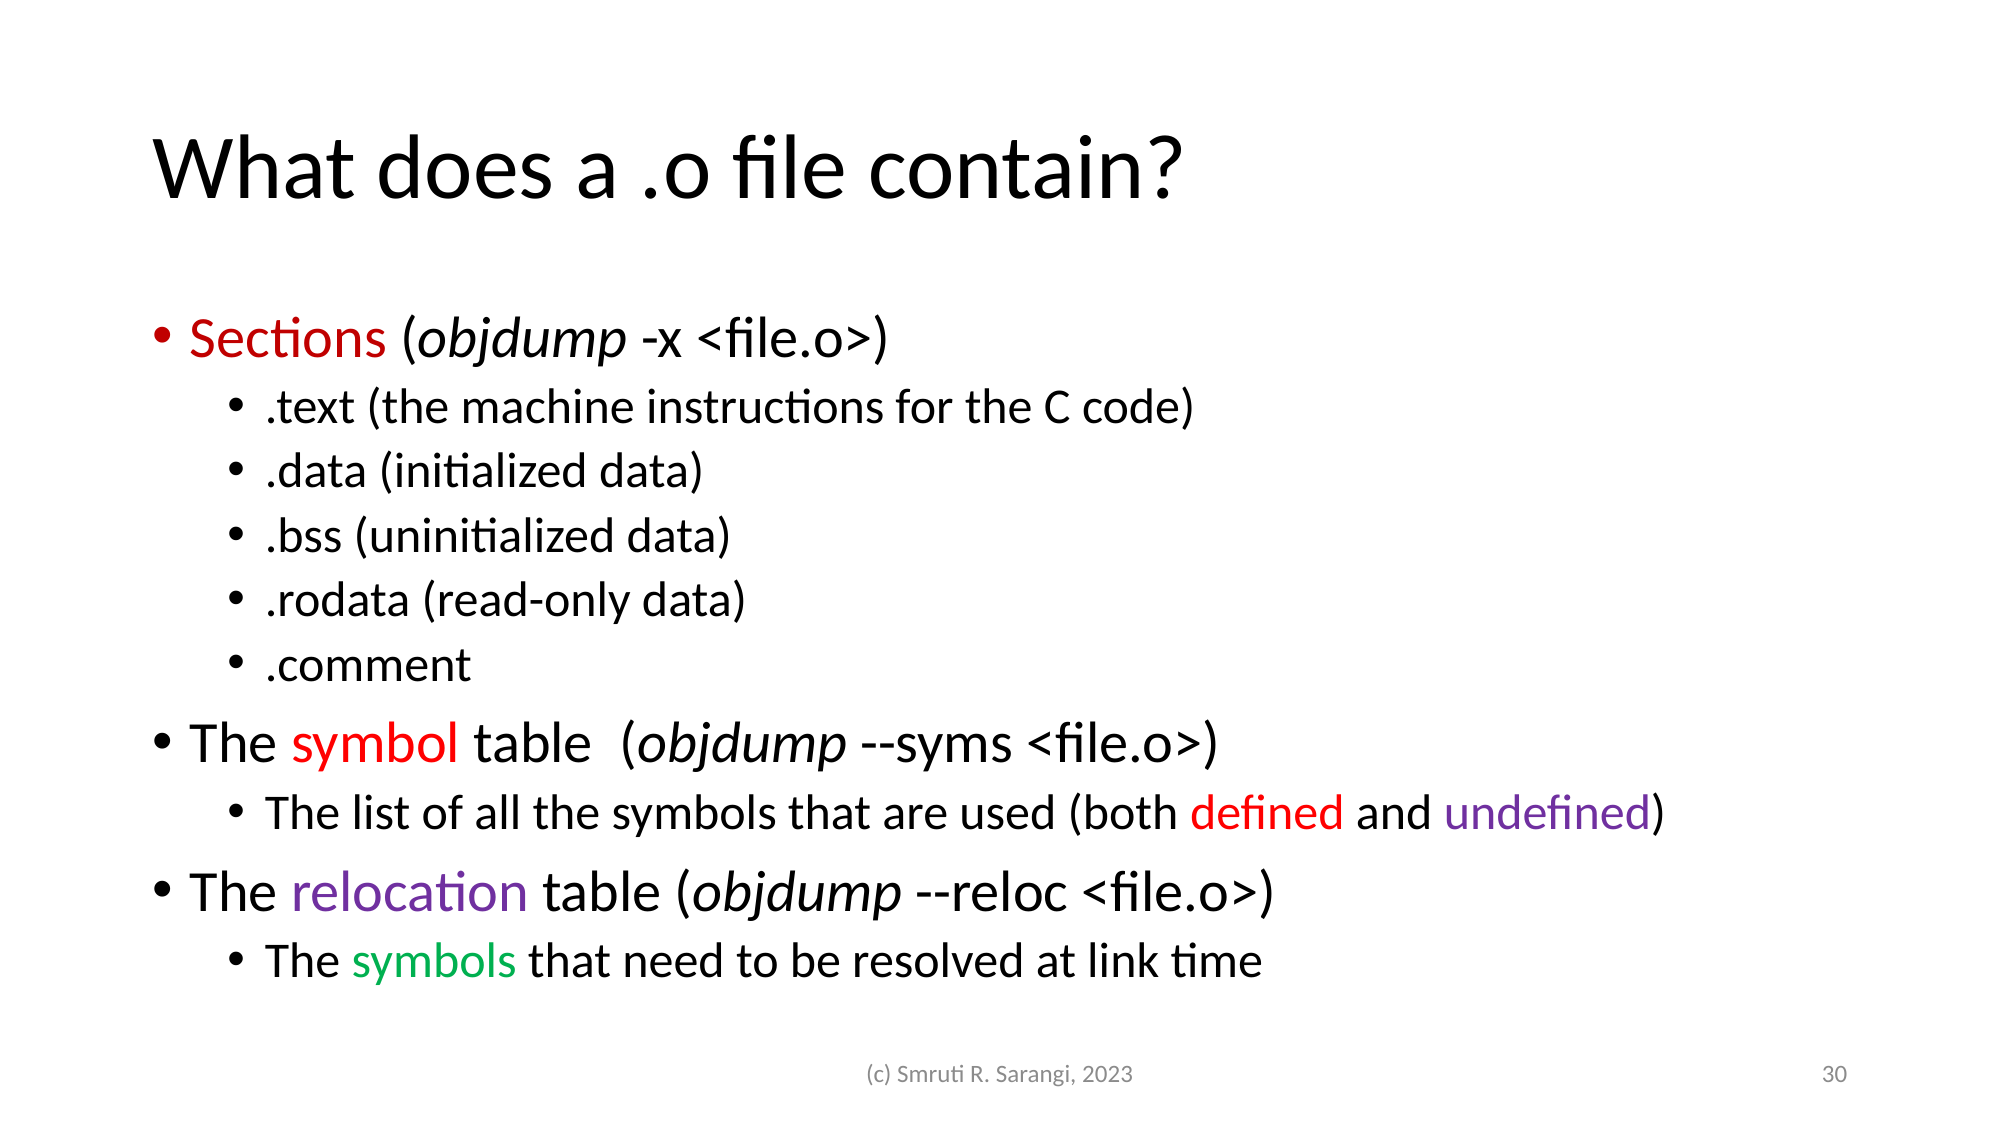

# What does a .o file contain?
Sections (objdump -x <file.o>)
.text (the machine instructions for the C code)
.data (initialized data)
.bss (uninitialized data)
.rodata (read-only data)
.comment
The symbol table  (objdump --syms <file.o>)
The list of all the symbols that are used (both defined and undefined)
The relocation table (objdump --reloc <file.o>)
The symbols that need to be resolved at link time
(c) Smruti R. Sarangi, 2023
30